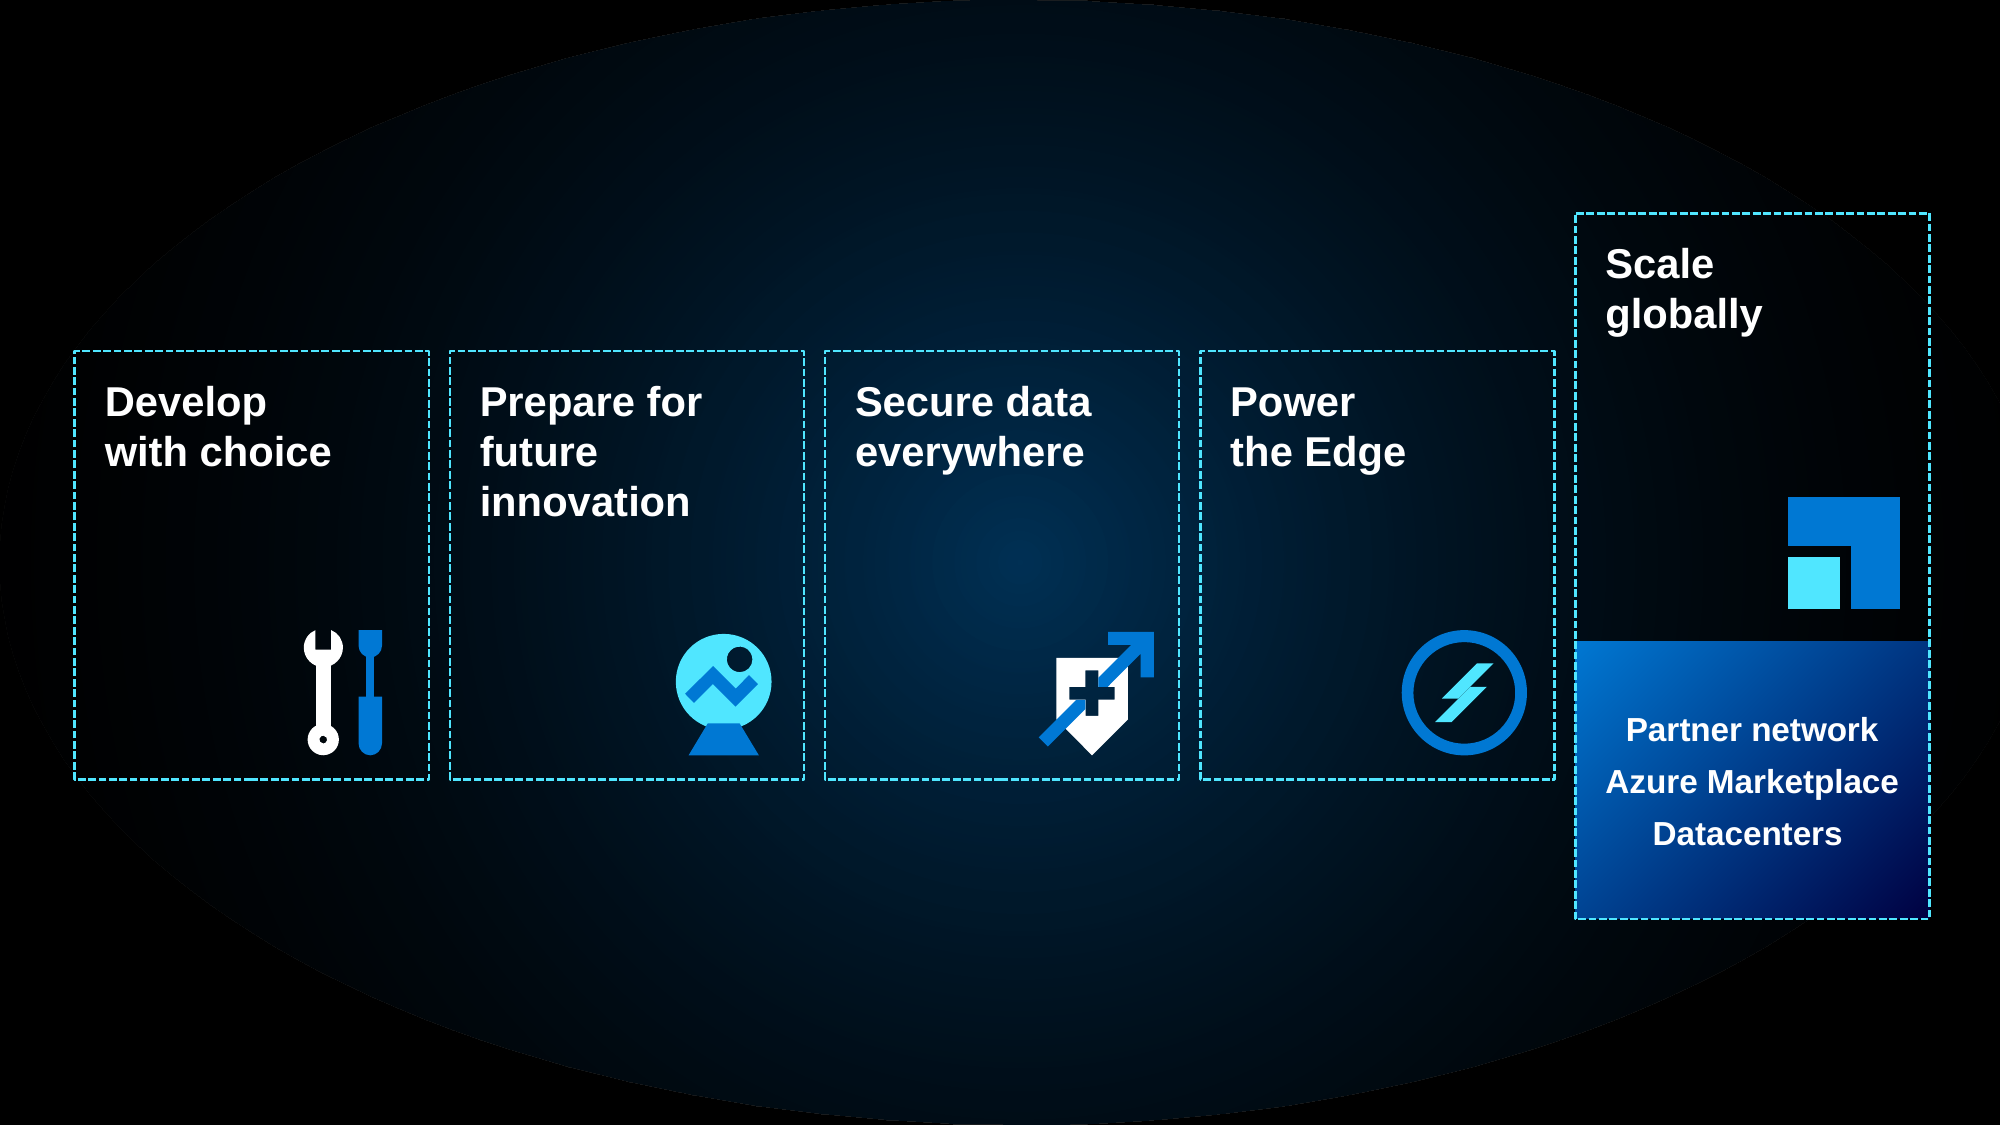

Scale
globally
Partner network
Azure Marketplace
Datacenters

Develop
with choice

Prepare for
future innovation

Secure data everywhere

Power
the Edge